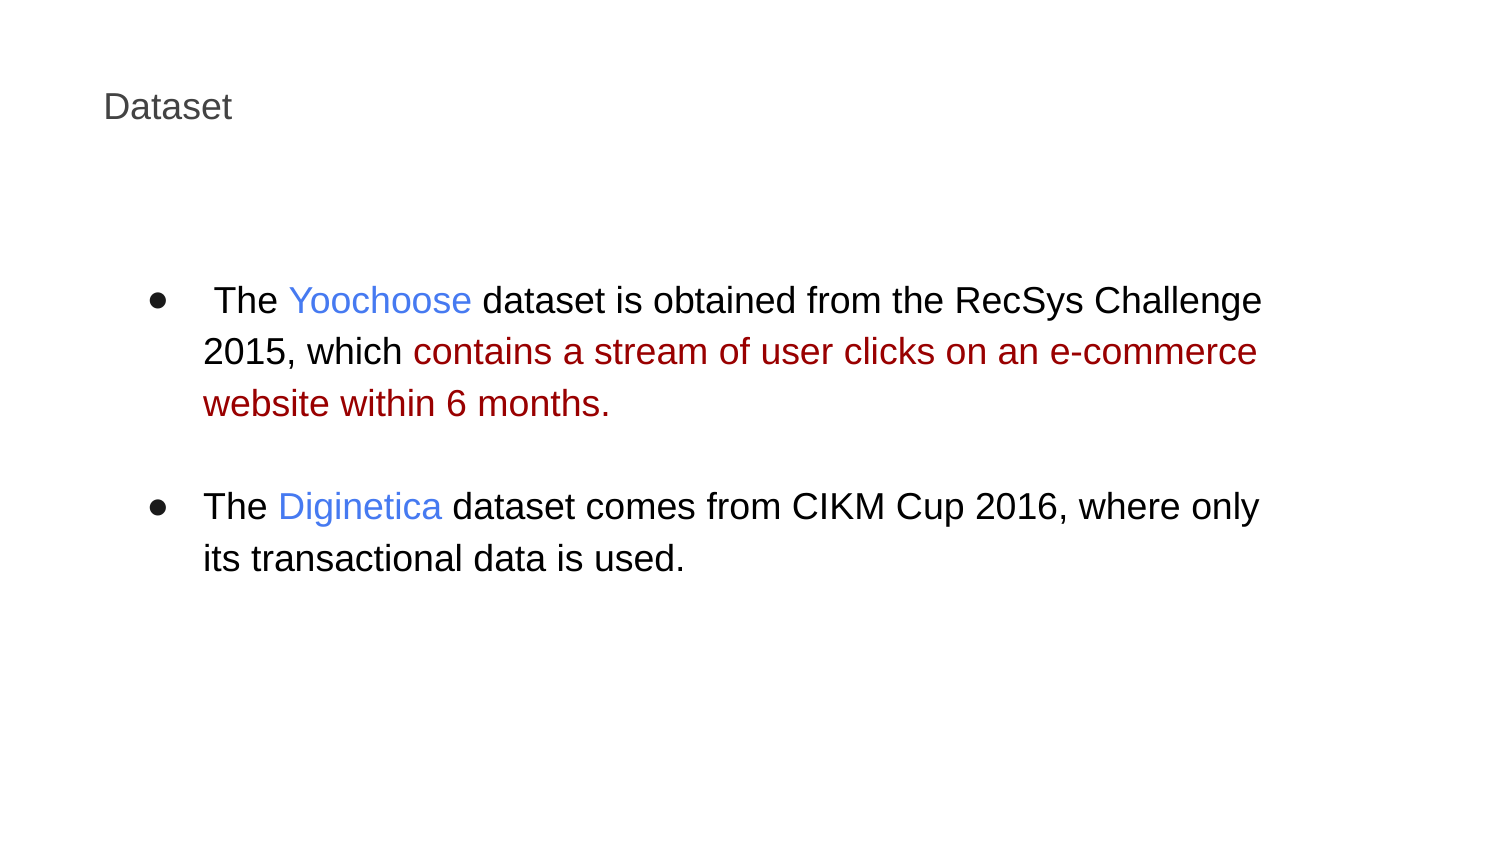

Dataset
 The Yoochoose dataset is obtained from the RecSys Challenge 2015, which contains a stream of user clicks on an e-commerce website within 6 months.

The Diginetica dataset comes from CIKM Cup 2016, where only its transactional data is used.